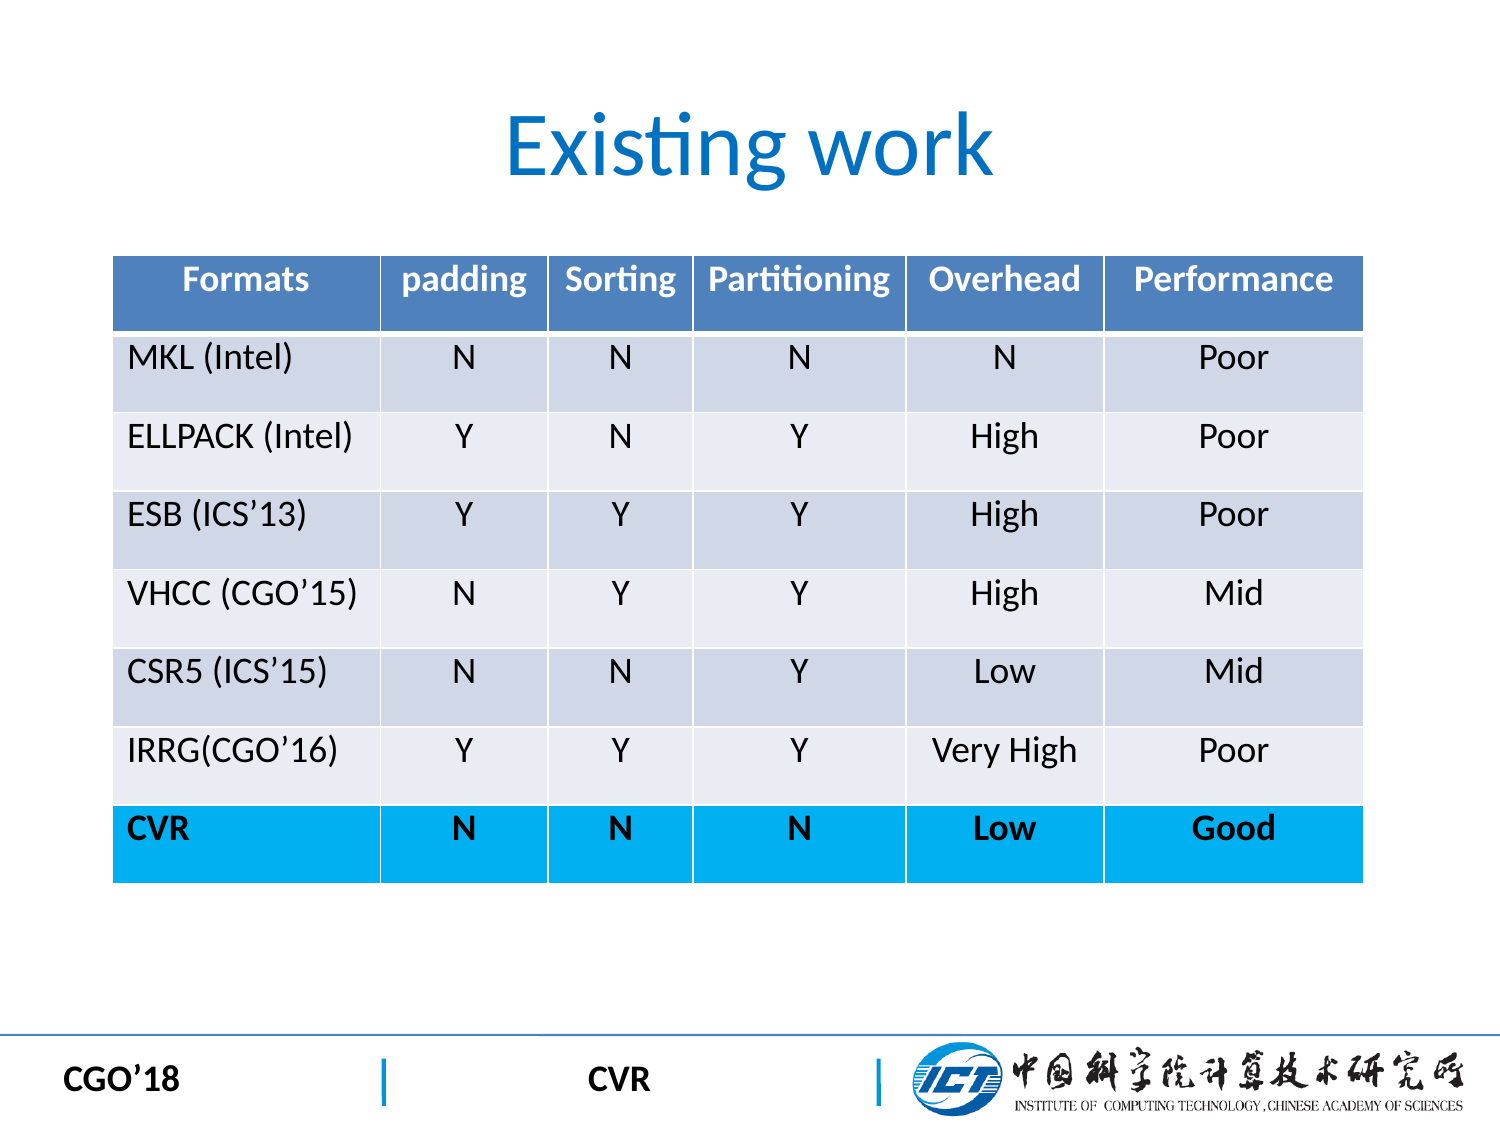

# Existing work

| Formats | padding | Sorting | Partitioning | Overhead | Performance |
| --- | --- | --- | --- | --- | --- |
| MKL (Intel) | N | N | N | N | Poor |
| ELLPACK (Intel) | Y | N | Y | High | Poor |
| ESB (ICS’13) | Y | Y | Y | High | Poor |
| VHCC (CGO’15) | N | Y | Y | High | Mid |
| CSR5 (ICS’15) | N | N | Y | Low | Mid |
| IRRG(CGO’16) | Y | Y | Y | Very High | Poor |
| CVR | N | N | N | Low | Good |